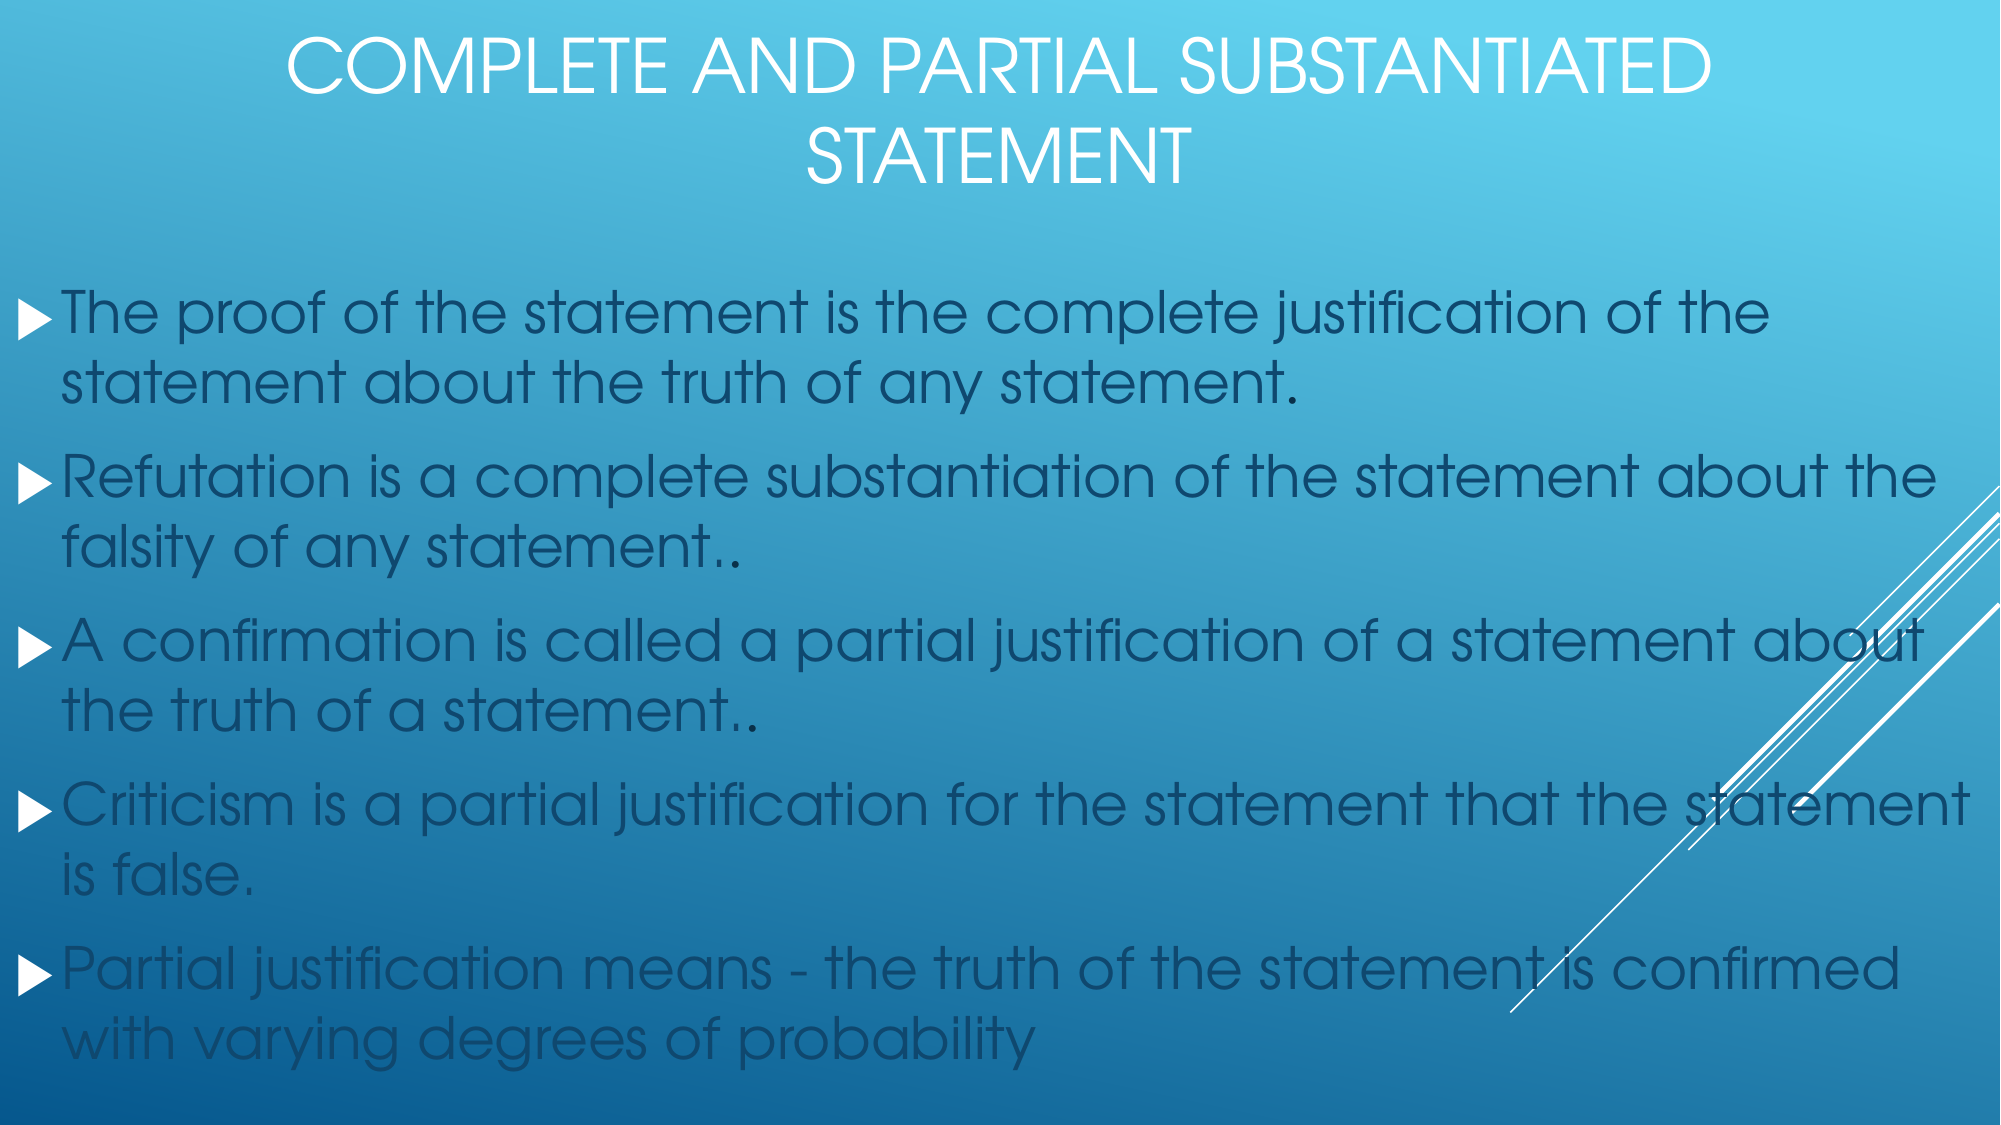

# COMPLETE AND PARTIAL SUBSTANTIATED STATEMENT
The proof of the statement is the complete justification of the statement about the truth of any statement.
Refutation is a complete substantiation of the statement about the falsity of any statement..
A confirmation is called a partial justification of a statement about the truth of a statement..
Criticism is a partial justification for the statement that the statement is false.
Partial justification means - the truth of the statement is confirmed with varying degrees of probability